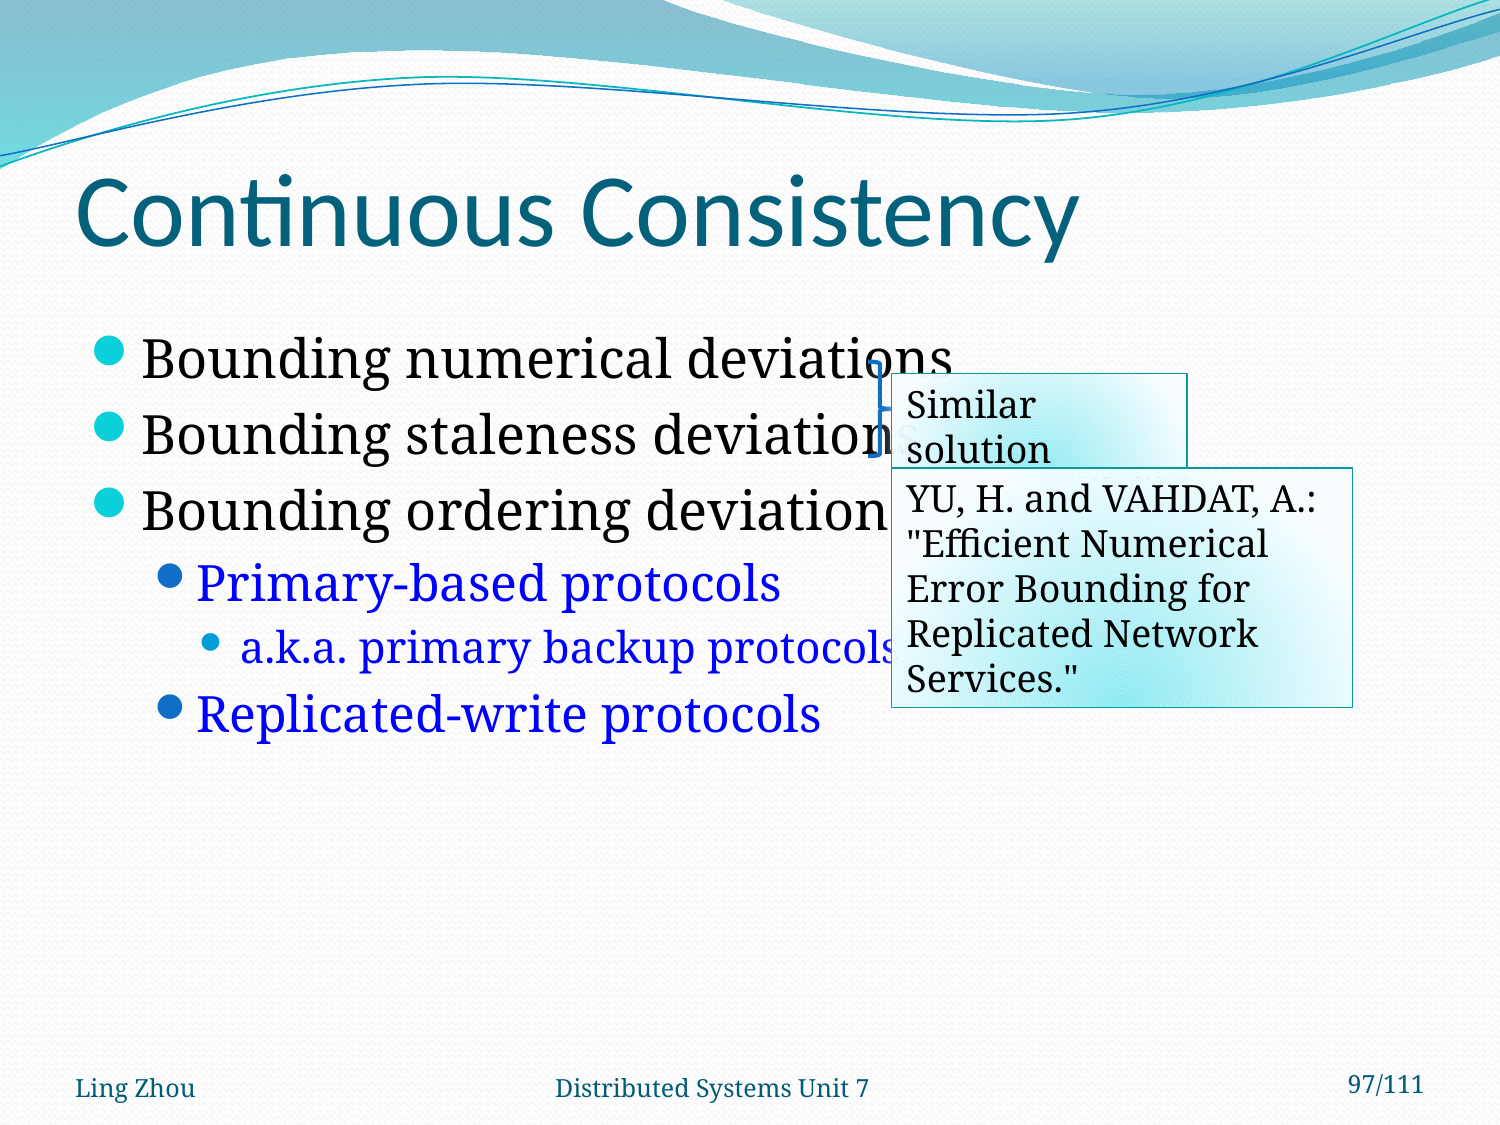

# Continuous Consistency
Bounding numerical deviations
Bounding staleness deviations
Bounding ordering deviations
Primary-based protocols
a.k.a. primary backup protocols
Replicated-write protocols

Similar solution
YU, H. and VAHDAT, A.: "Efficient Numerical Error Bounding for Replicated Network Services."
Ling Zhou
Distributed Systems Unit 7
97/111